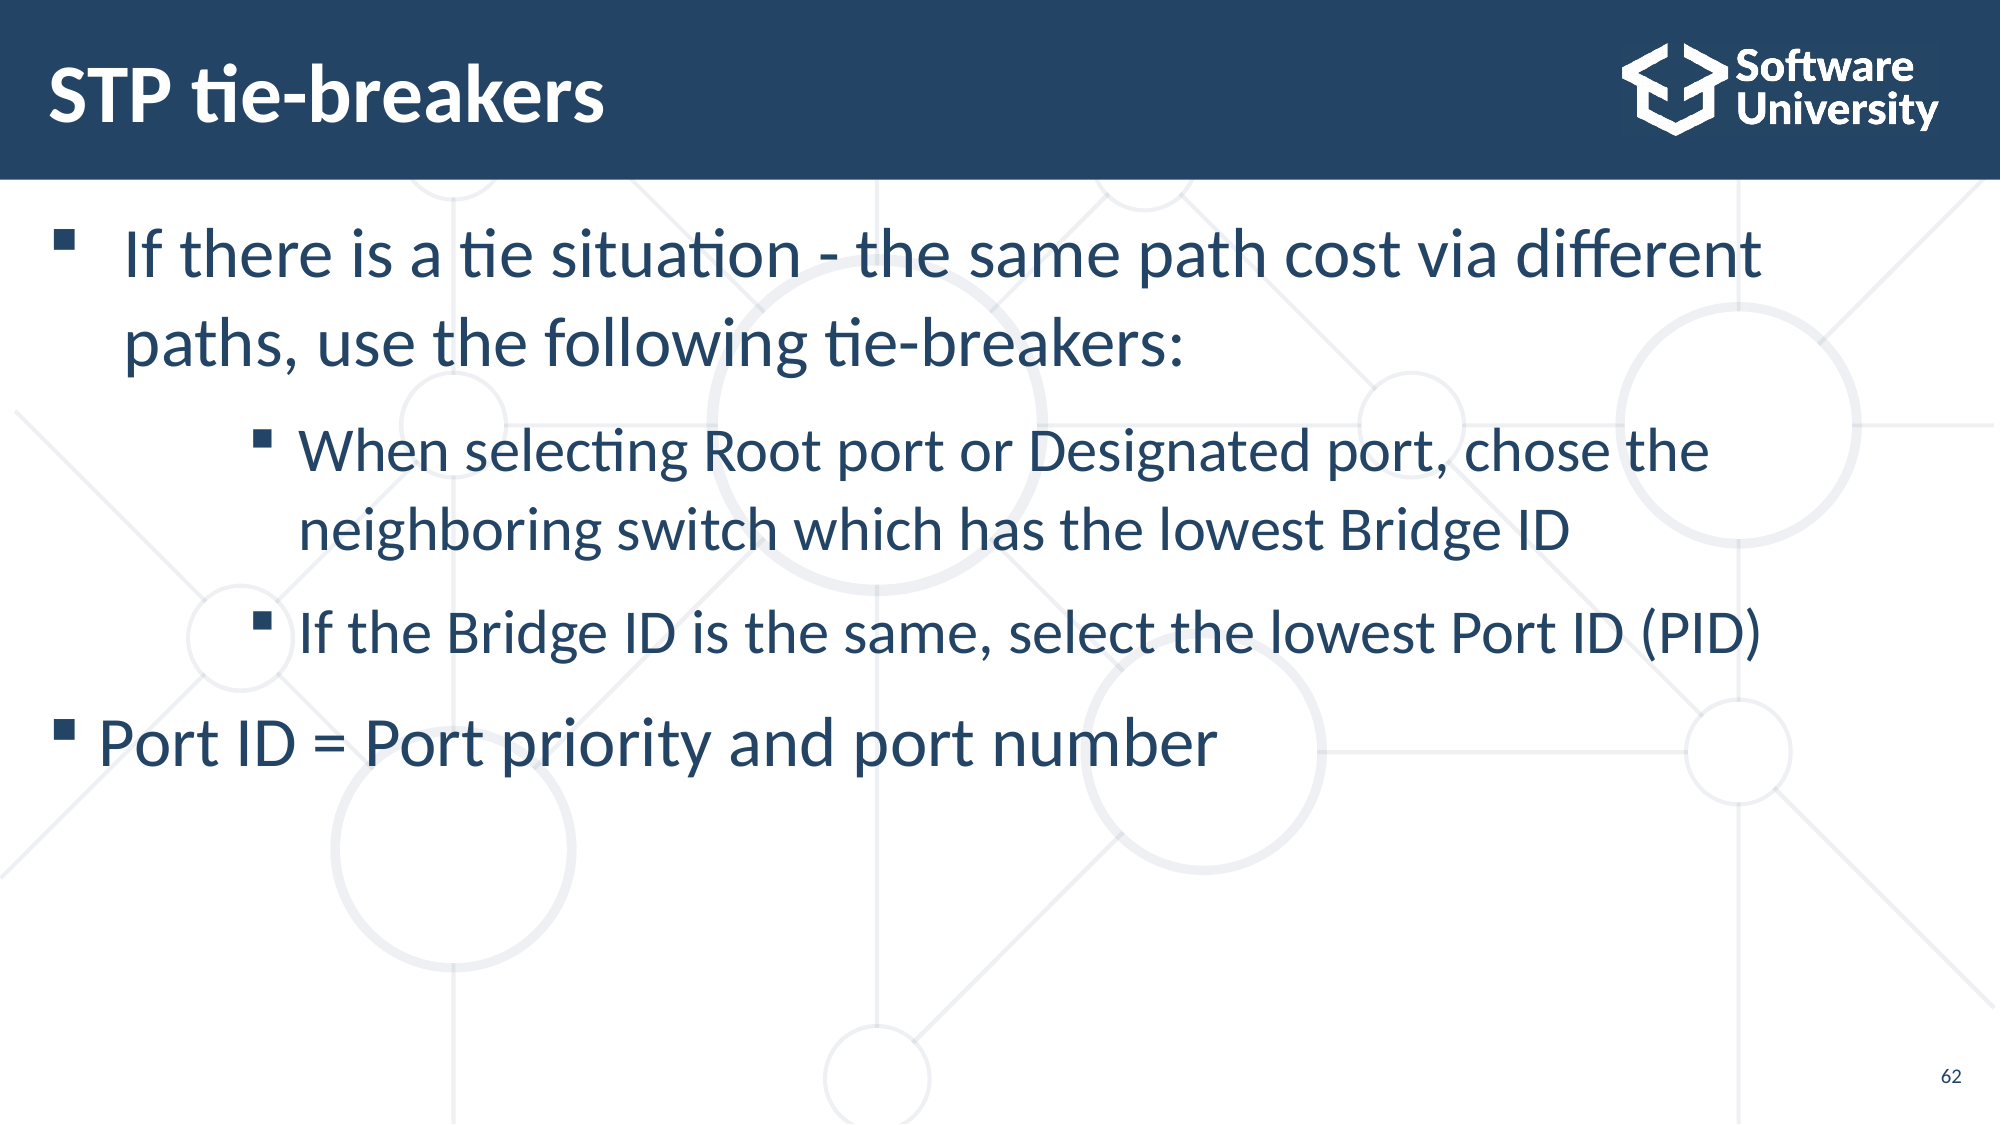

# STP tie-breakers
If there is a tie situation - the same path cost via different
paths, use the following tie-breakers:
When selecting Root port or Designated port, chose the
neighboring switch which has the lowest Bridge ID
If the Bridge ID is the same, select the lowest Port ID (PID)
Port ID = Port priority and port number
62